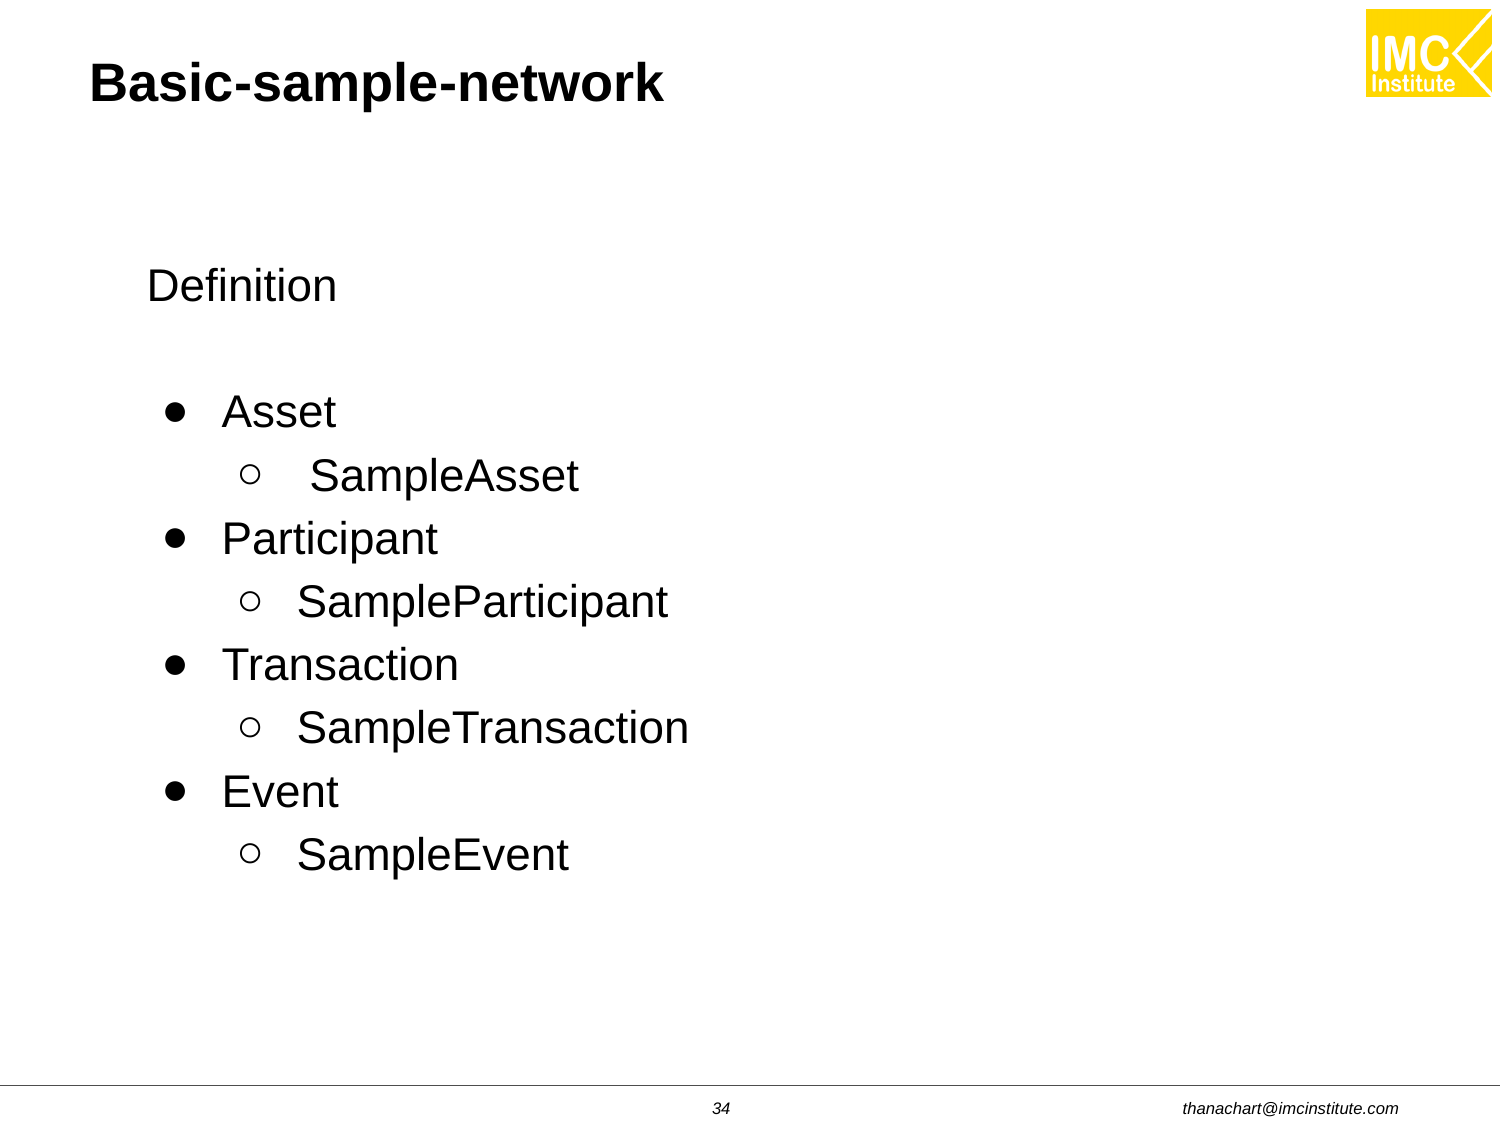

Basic-sample-network

Definition

Asset
 SampleAsset
Participant
SampleParticipant
Transaction
SampleTransaction
Event
SampleEvent